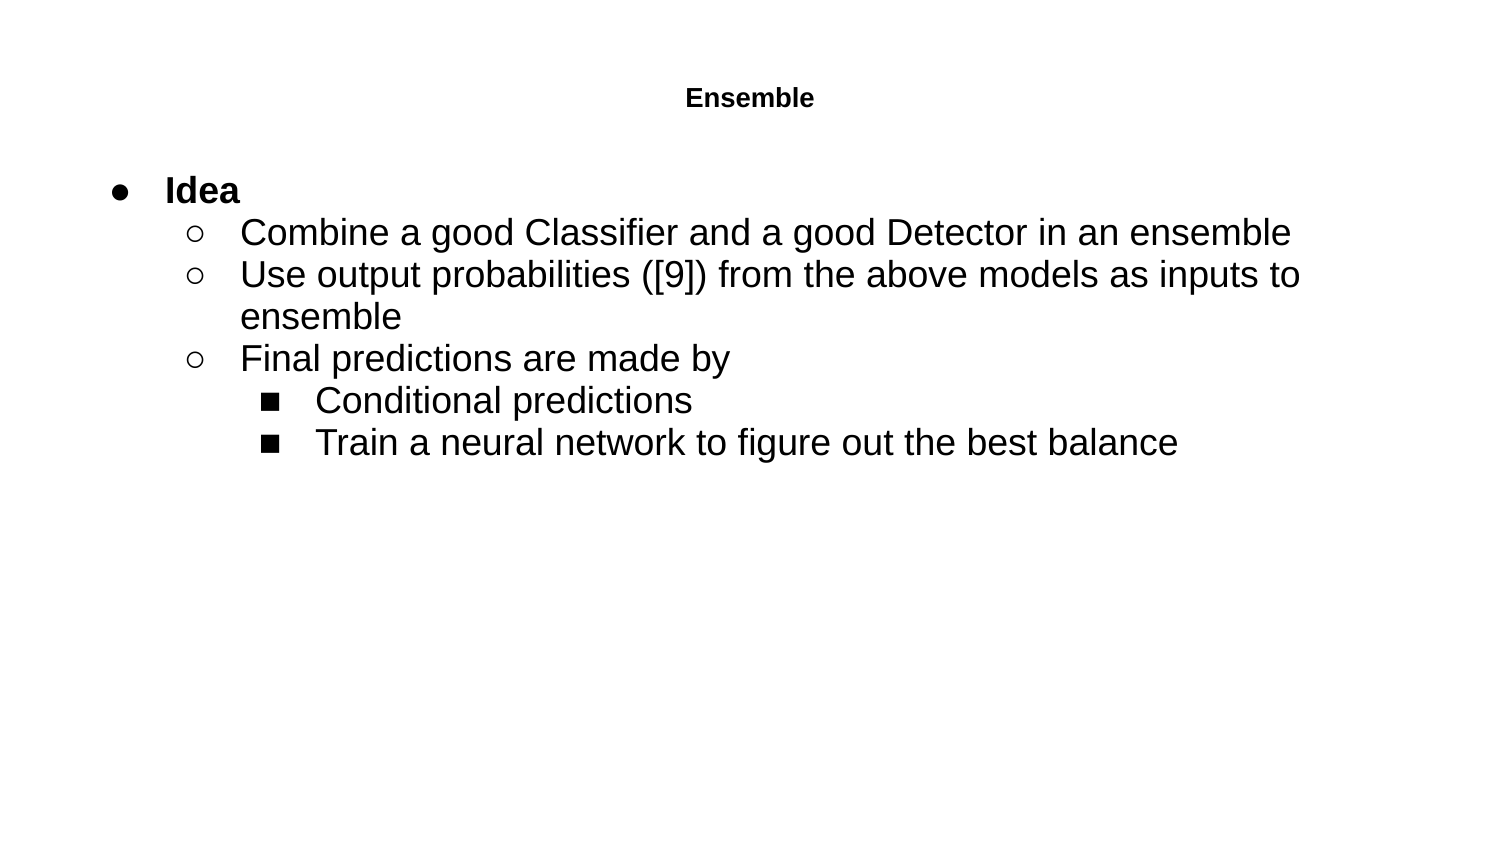

Ensemble
# Idea
Combine a good Classifier and a good Detector in an ensemble
Use output probabilities ([9]) from the above models as inputs to ensemble
Final predictions are made by
Conditional predictions
Train a neural network to figure out the best balance